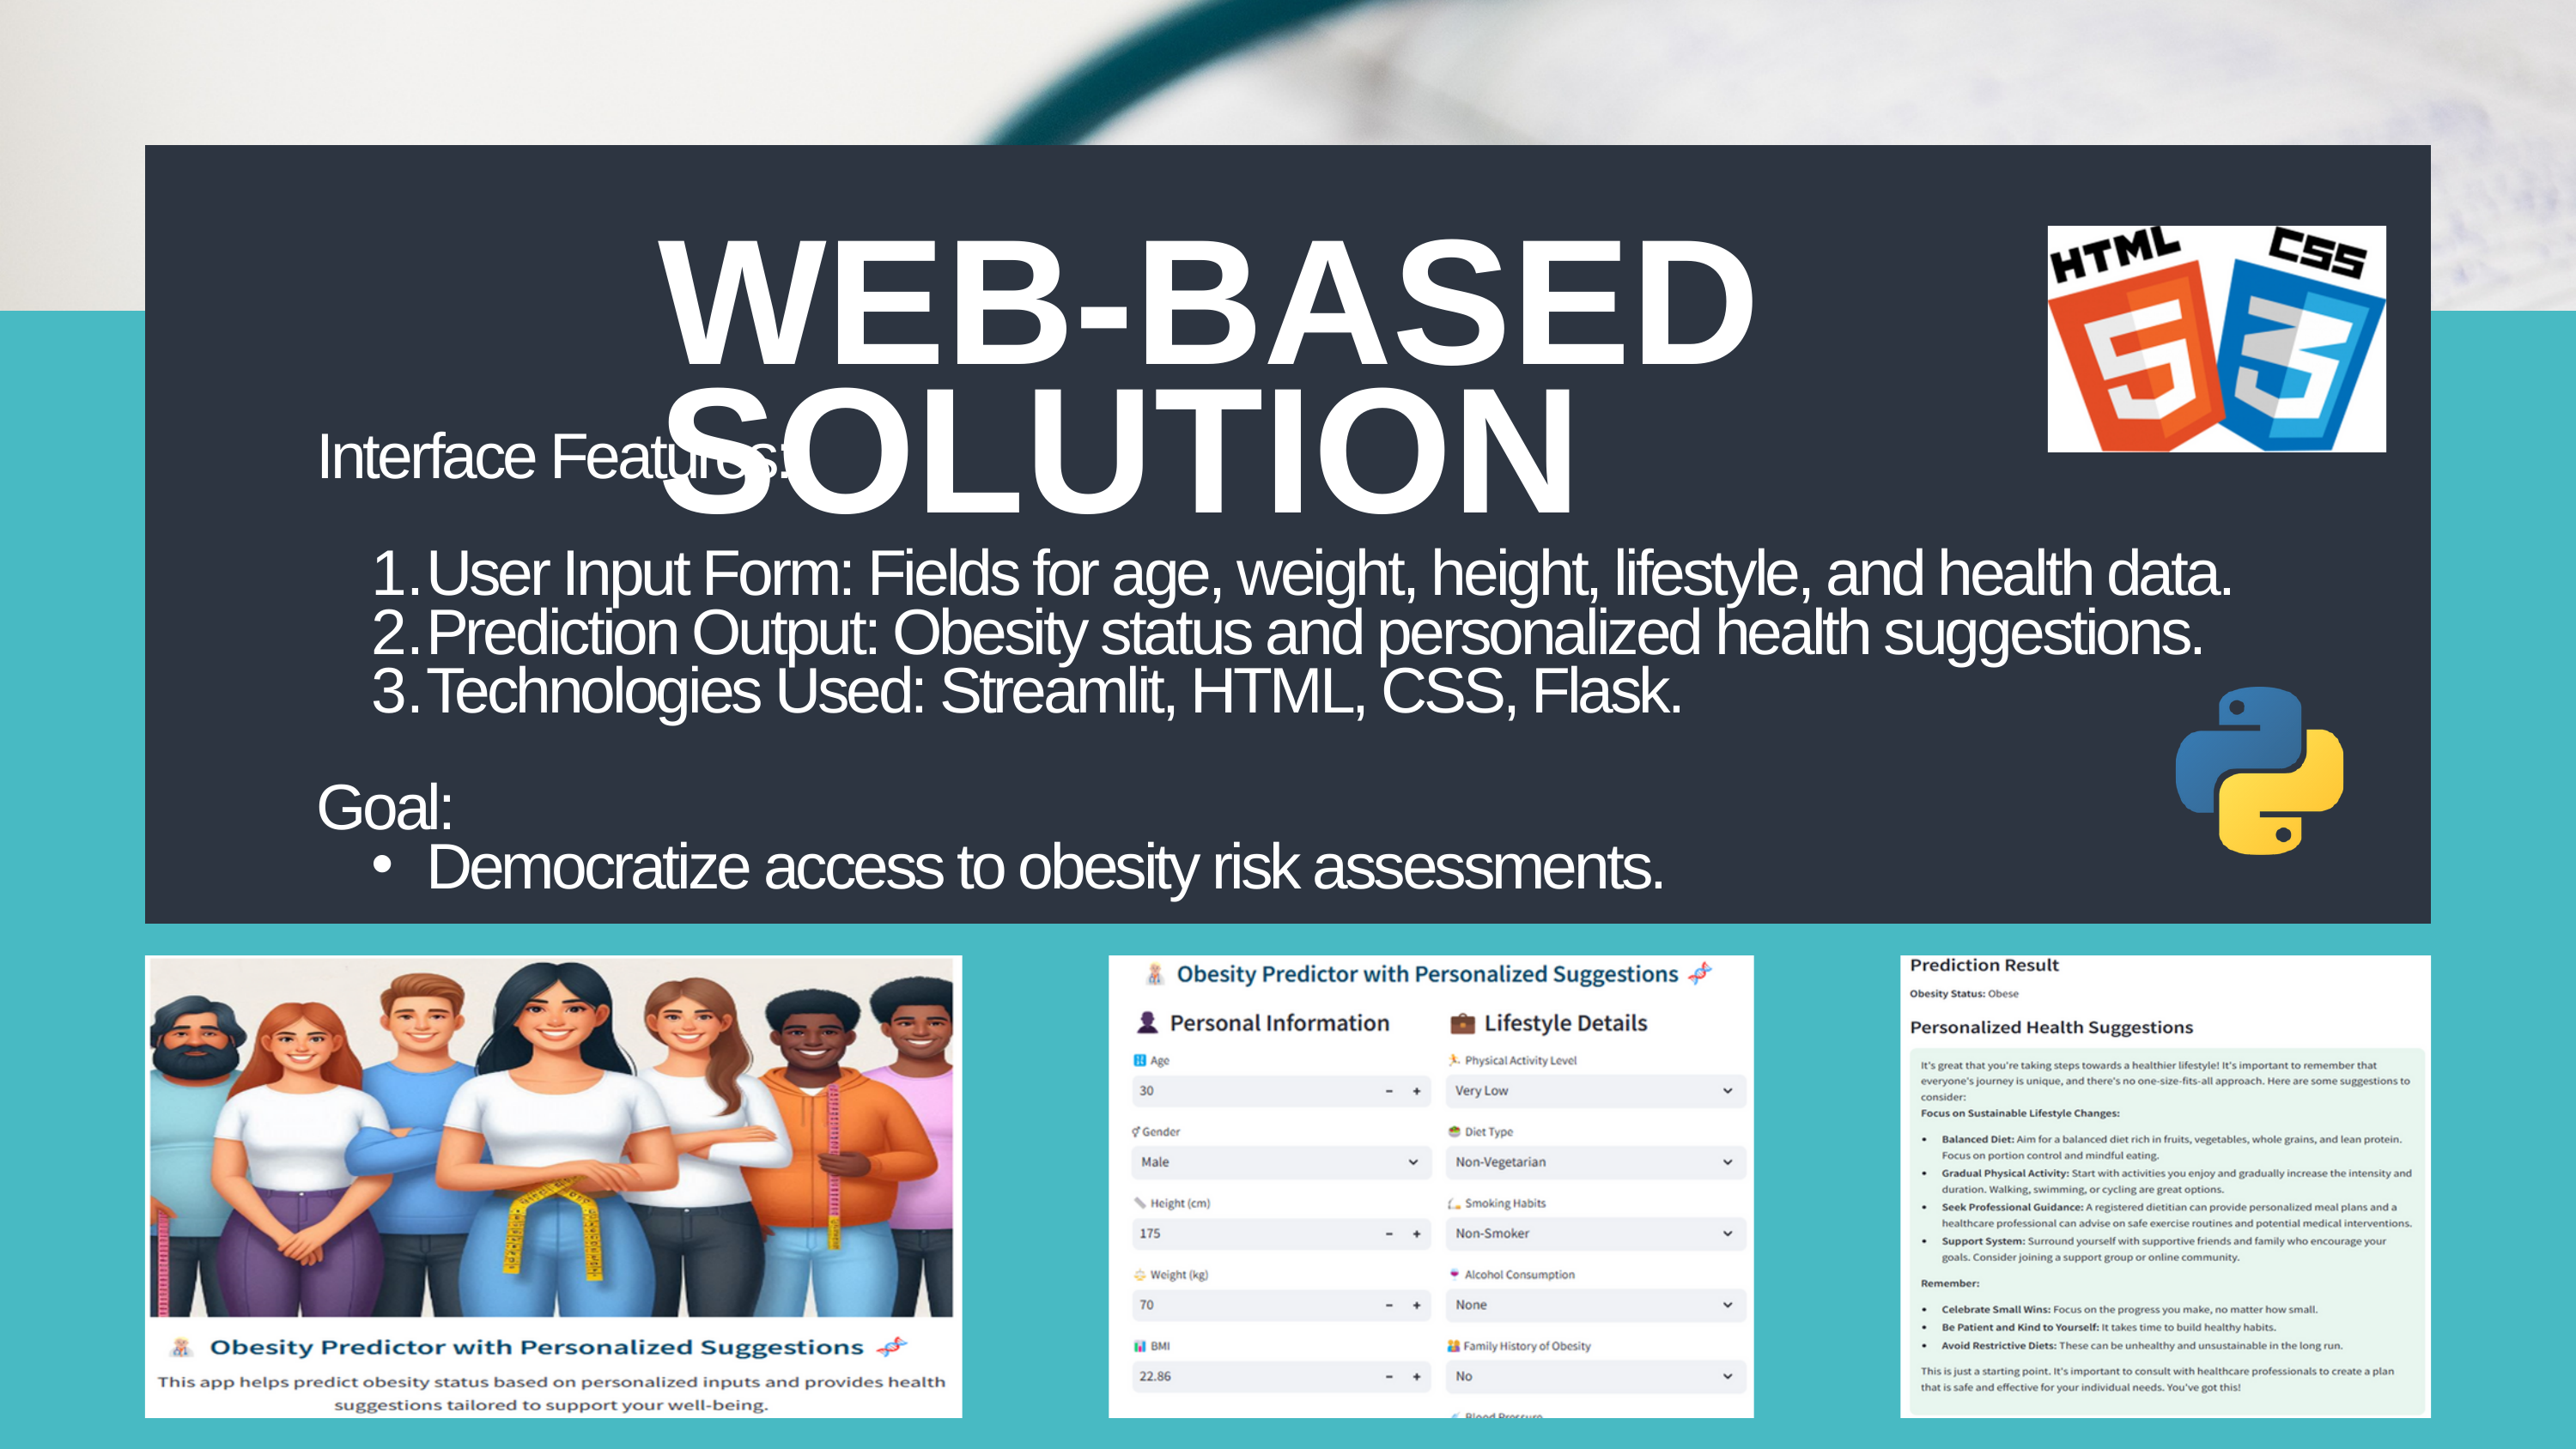

WEB-BASED SOLUTION

Interface Features:

User Input Form: Fields for age, weight, height, lifestyle, and health data.
Prediction Output: Obesity status and personalized health suggestions.
Technologies Used: Streamlit, HTML, CSS, Flask.

Goal:
Democratize access to obesity risk assessments.